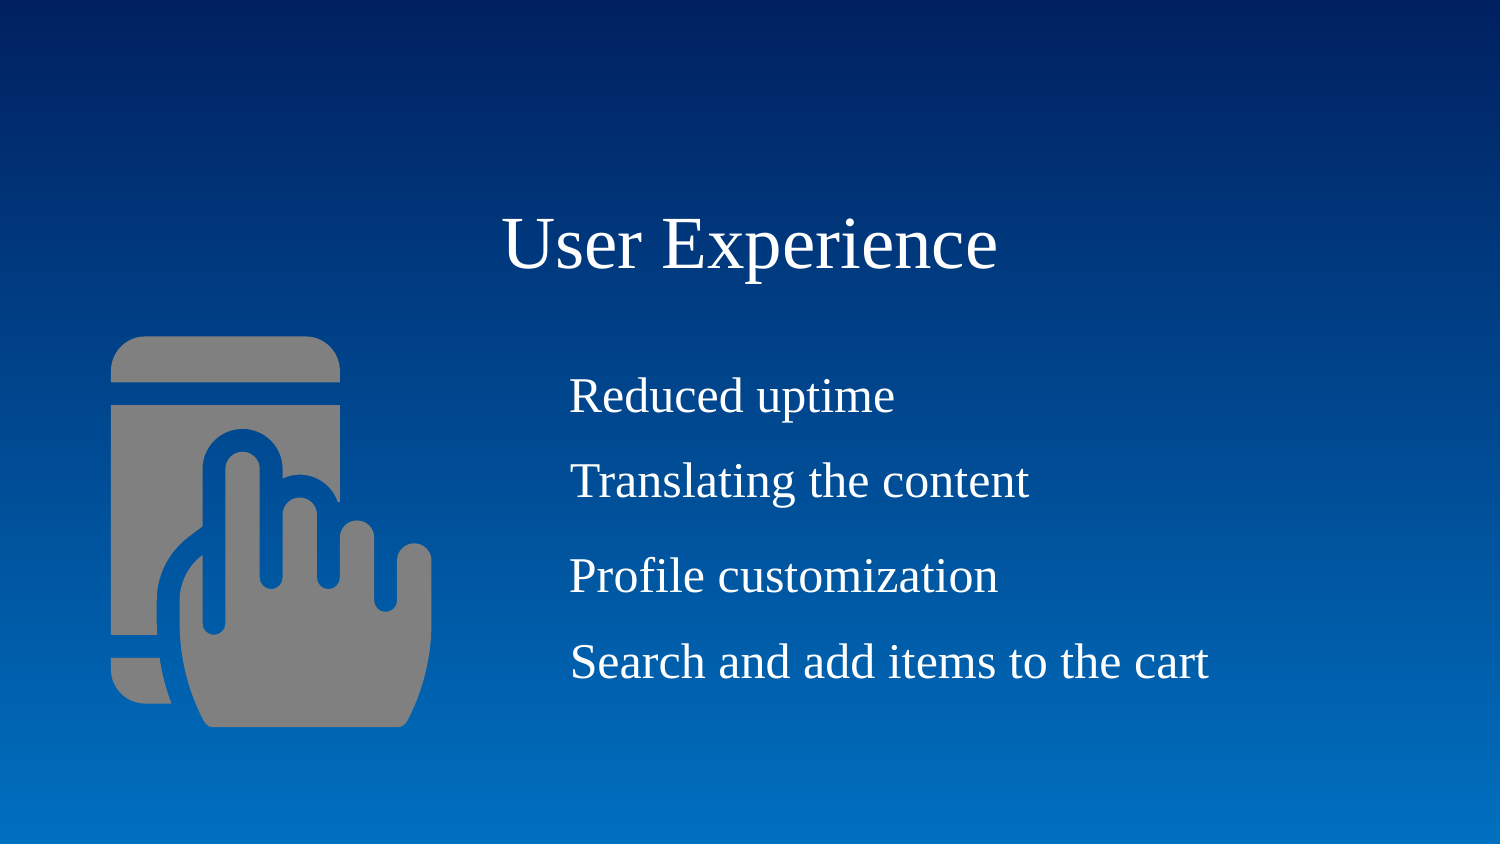

User Experience
Reduced uptime

Translating the content
Profile customization
Search and add items to the cart